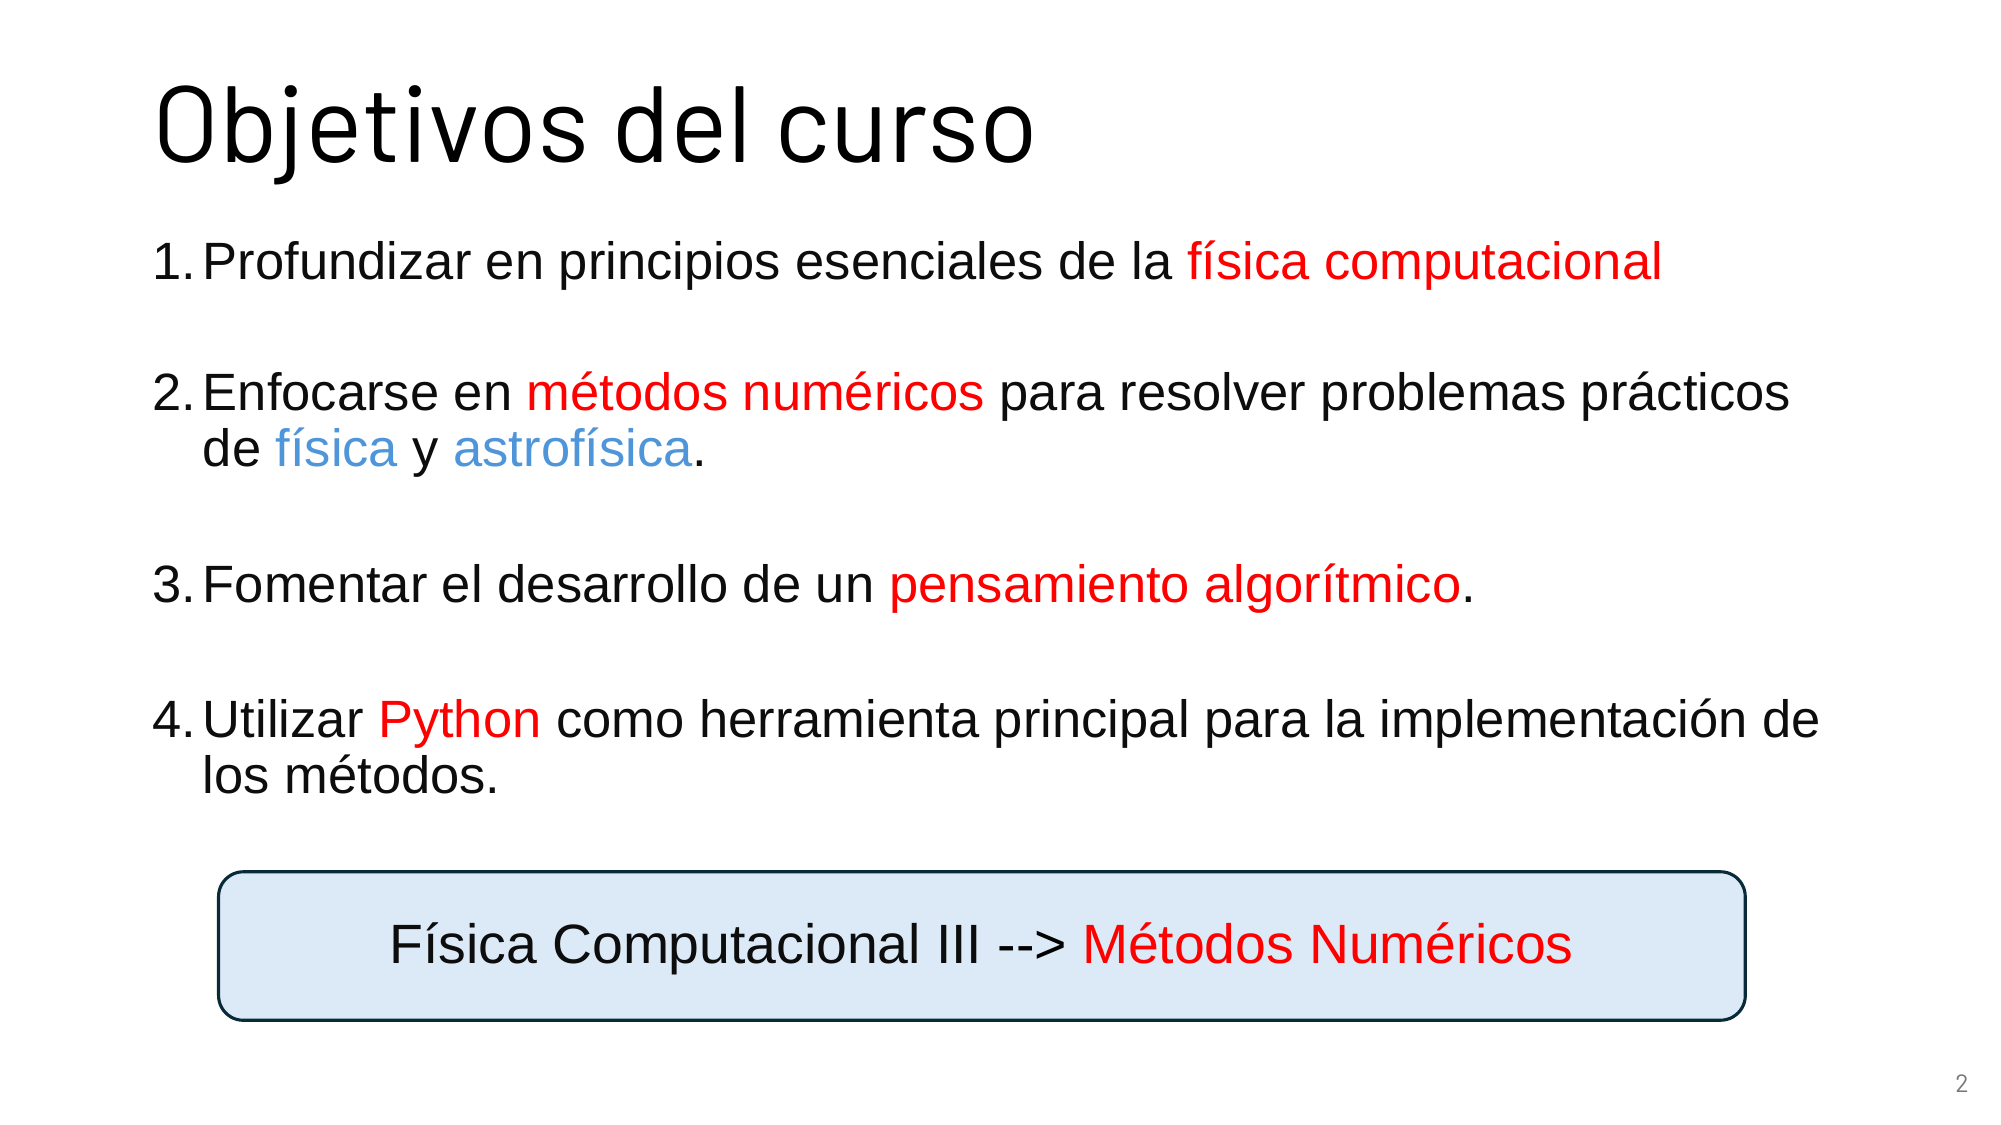

# Objetivos del curso
Profundizar en principios esenciales de la física computacional
Enfocarse en métodos numéricos para resolver problemas prácticos de física y astrofísica.

Fomentar el desarrollo de un pensamiento algorítmico.

Utilizar Python como herramienta principal para la implementación de los métodos.

Física Computacional III --> Métodos Numéricos
2